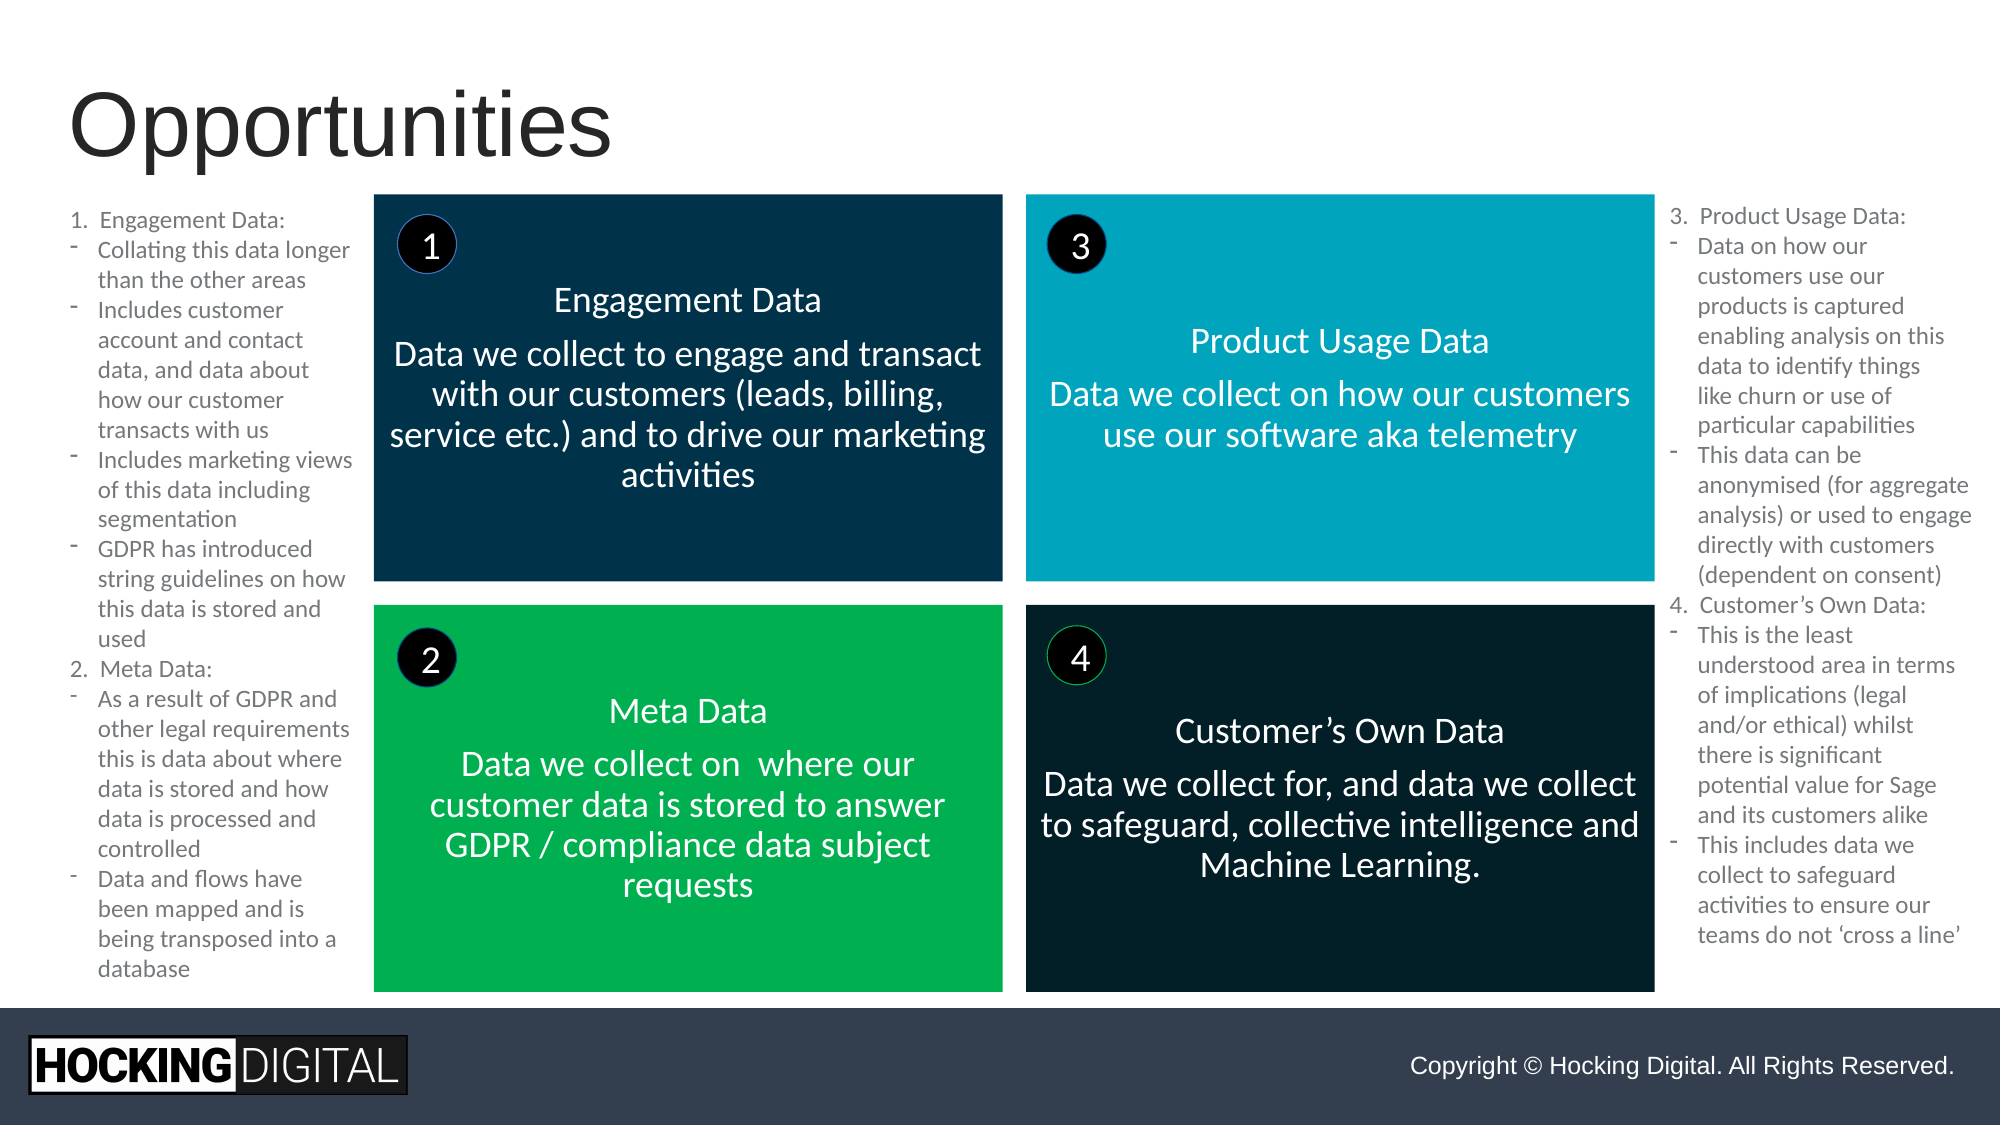

# Opportunities
Engagement Data
Data we collect to engage and transact with our customers (leads, billing, service etc.) and to drive our marketing activities
Product Usage Data
Data we collect on how our customers use our software aka telemetry
Meta Data
Data we collect on  where our customer data is stored to answer GDPR / compliance data subject requests
Customer’s Own Data
Data we collect for, and data we collect to safeguard, collective intelligence and Machine Learning.
3.  Product Usage Data:
Data on how our customers use our products is captured enabling analysis on this data to identify things         like churn or use of particular capabilities
This data can be anonymised (for aggregate analysis) or used to engage directly with customers (dependent on consent)
4.  Customer’s Own Data:
This is the least understood area in terms of implications (legal and/or ethical) whilst there is significant potential value for Sage and its customers alike
This includes data we collect to safeguard activities to ensure our teams do not ‘cross a line’

Engagement Data:
Collating this data longer than the other areas
Includes customer account and contact data, and data about how our customer transacts with us
Includes marketing views of this data including segmentation
GDPR has introduced string guidelines on how this data is stored and used
Meta Data:
As a result of GDPR and other legal requirements this is data about where data is stored and how data is processed and controlled
Data and flows have been mapped and is being transposed into a database

1
3
4
2